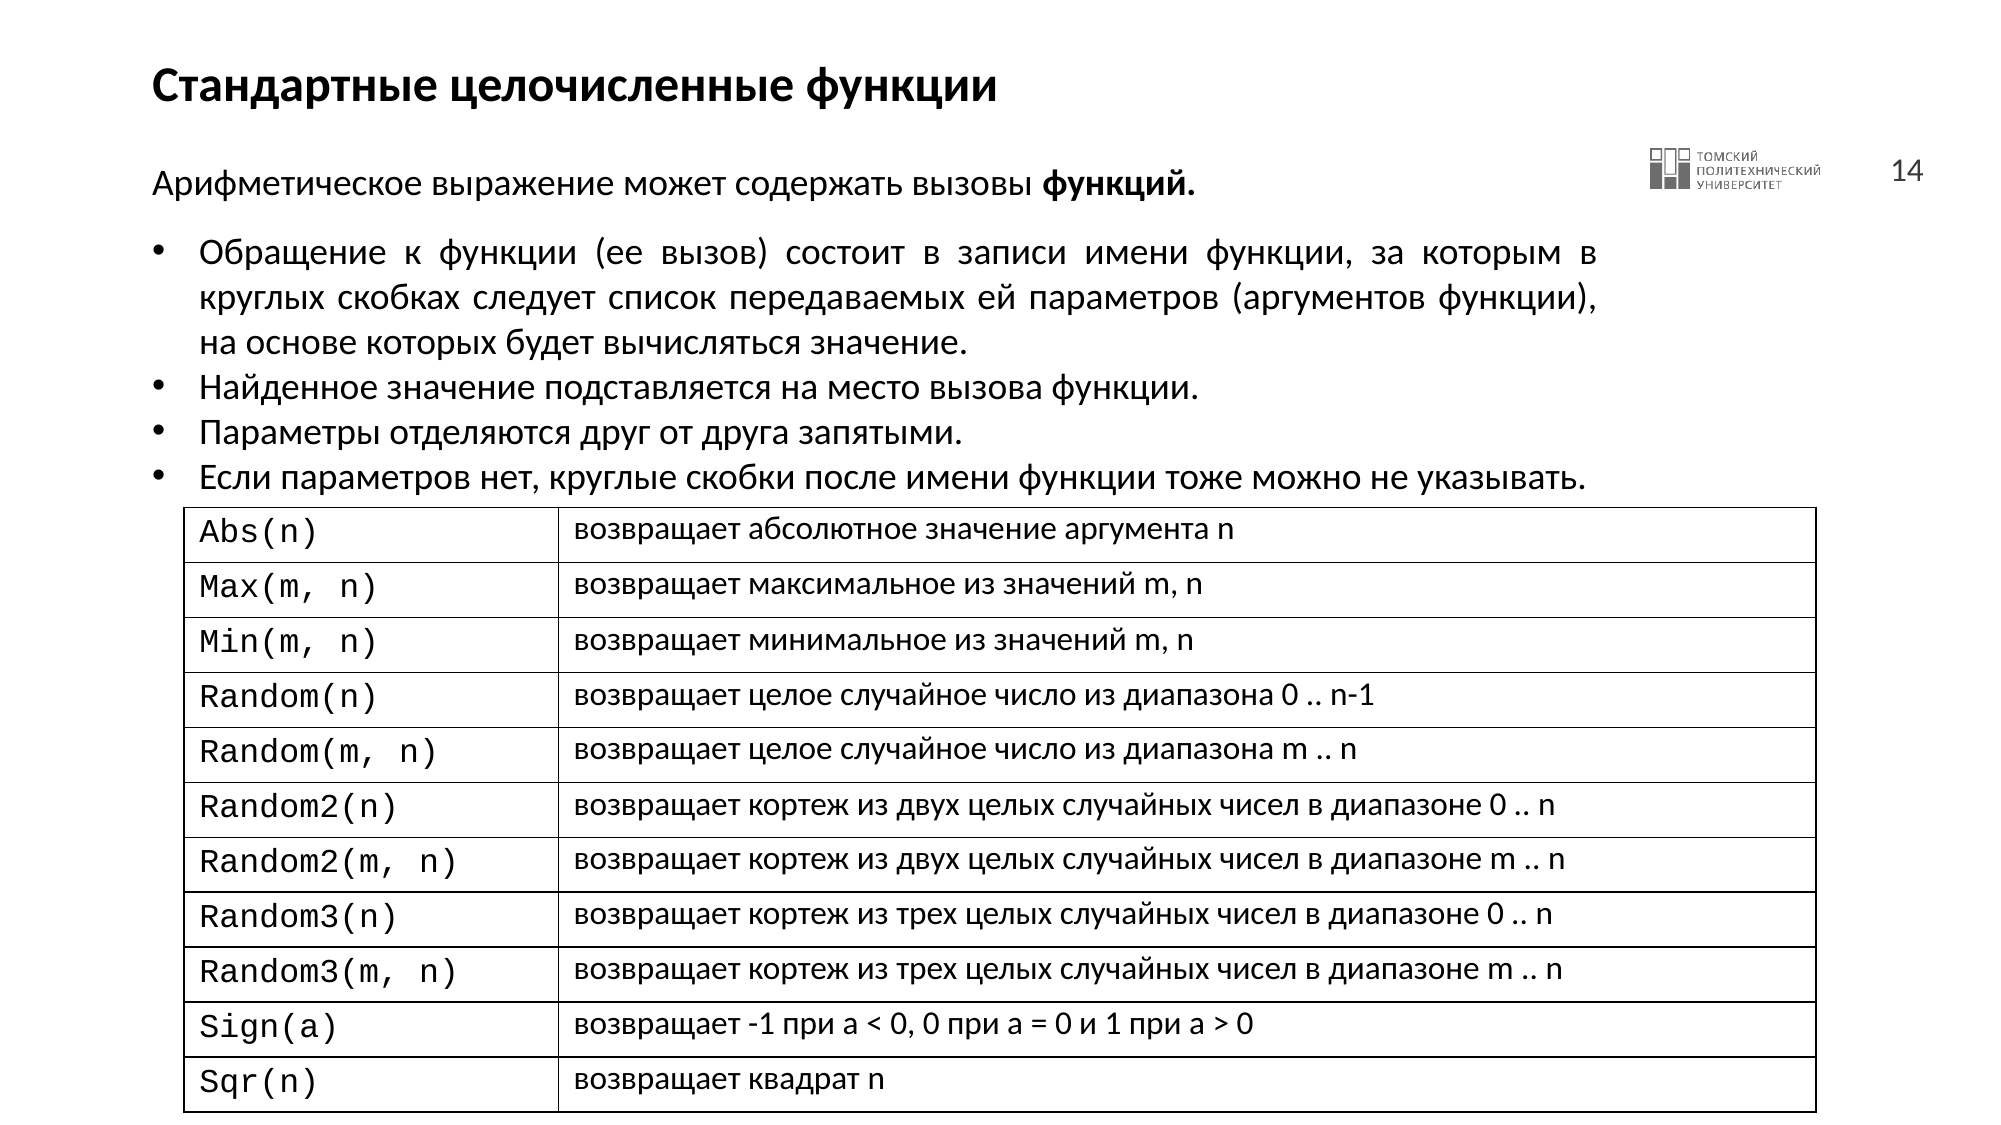

# Стандартные целочисленные функции
Арифметическое выражение может содержать вызовы функций.
Обращение к функции (ее вызов) состоит в записи имени функции, за которым в круглых скобках следует список передаваемых ей параметров (аргументов функции), на основе которых будет вычисляться значение.
Найденное значение подставляется на место вызова функции.
Параметры отделяются друг от друга запятыми.
Если параметров нет, круглые скобки после имени функции тоже можно не указывать.
| Abs(n) | возвращает абсолютное значение аргумента n |
| --- | --- |
| Max(m, n) | возвращает максимальное из значений m, n |
| Min(m, n) | возвращает минимальное из значений m, n |
| Random(n) | возвращает целое случайное число из диапазона 0 .. n-1 |
| Random(m, n) | возвращает целое случайное число из диапазона m .. n |
| Random2(n) | возвращает кортеж из двух целых случайных чисел в диапазоне 0 .. n |
| Random2(m, n) | возвращает кортеж из двух целых случайных чисел в диапазоне m .. n |
| Random3(n) | возвращает кортеж из трех целых случайных чисел в диапазоне 0 .. n |
| Random3(m, n) | возвращает кортеж из трех целых случайных чисел в диапазоне m .. n |
| Sign(a) | возвращает -1 при a < 0, 0 при a = 0 и 1 при a > 0 |
| Sqr(n) | возвращает квадрат n |